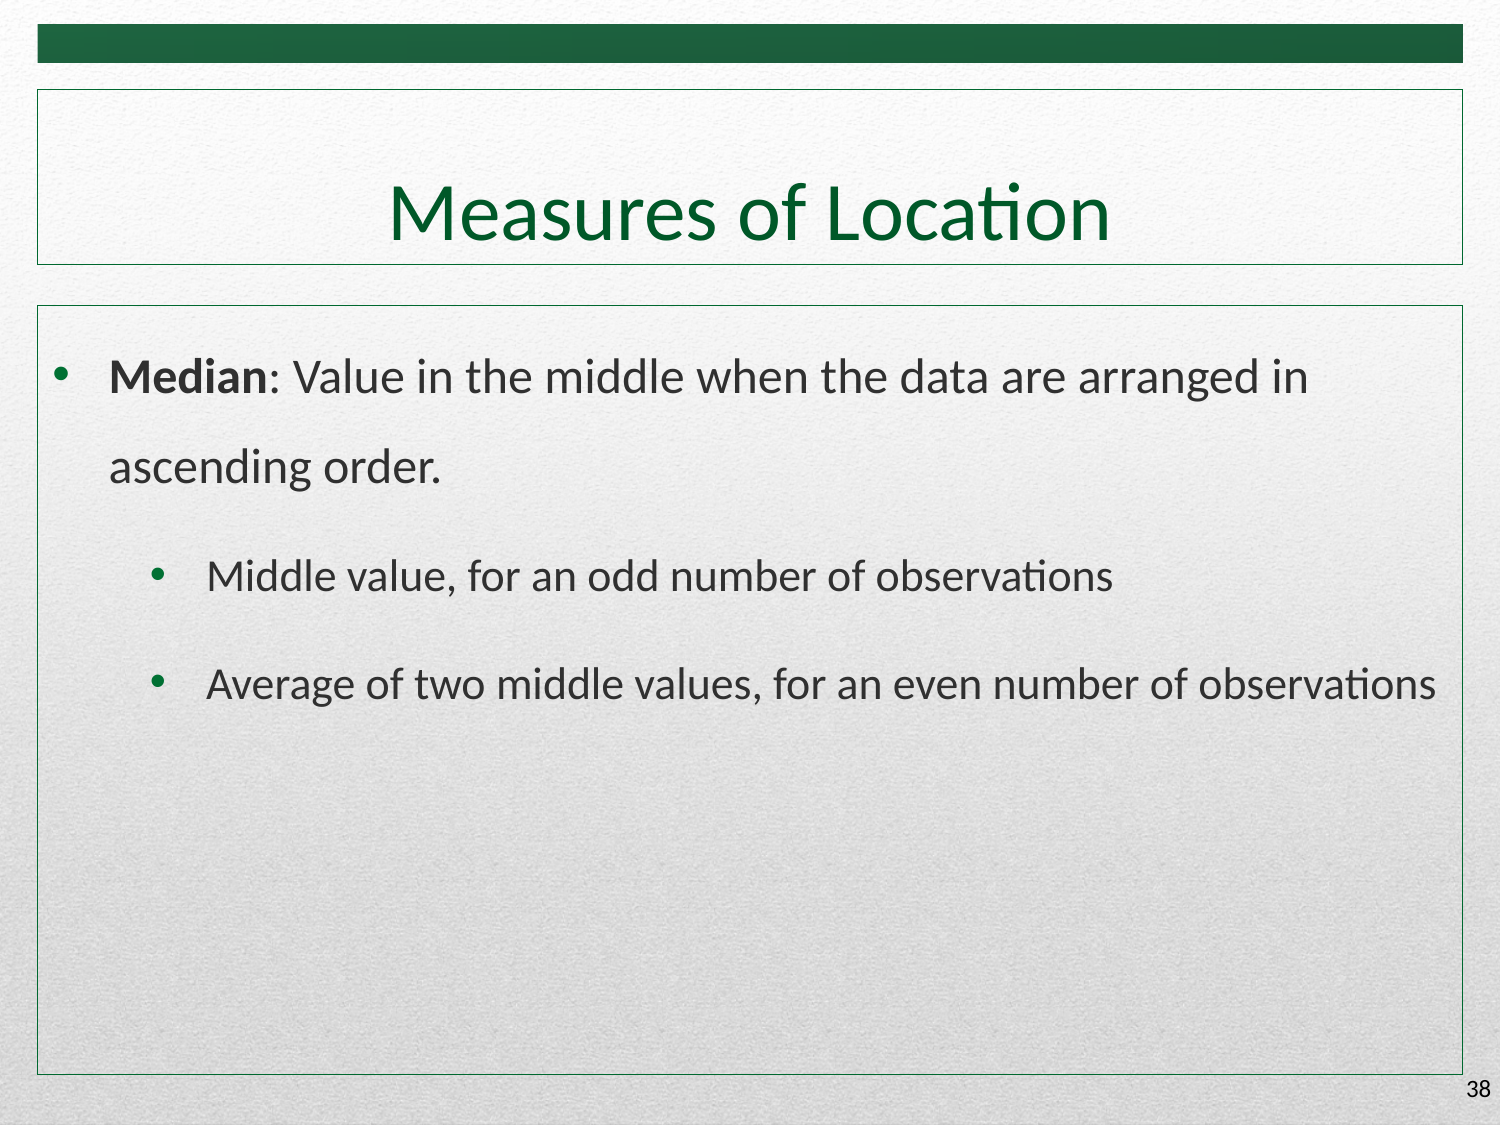

# Measures of Location
Median: Value in the middle when the data are arranged in ascending order.
Middle value, for an odd number of observations
Average of two middle values, for an even number of observations

38